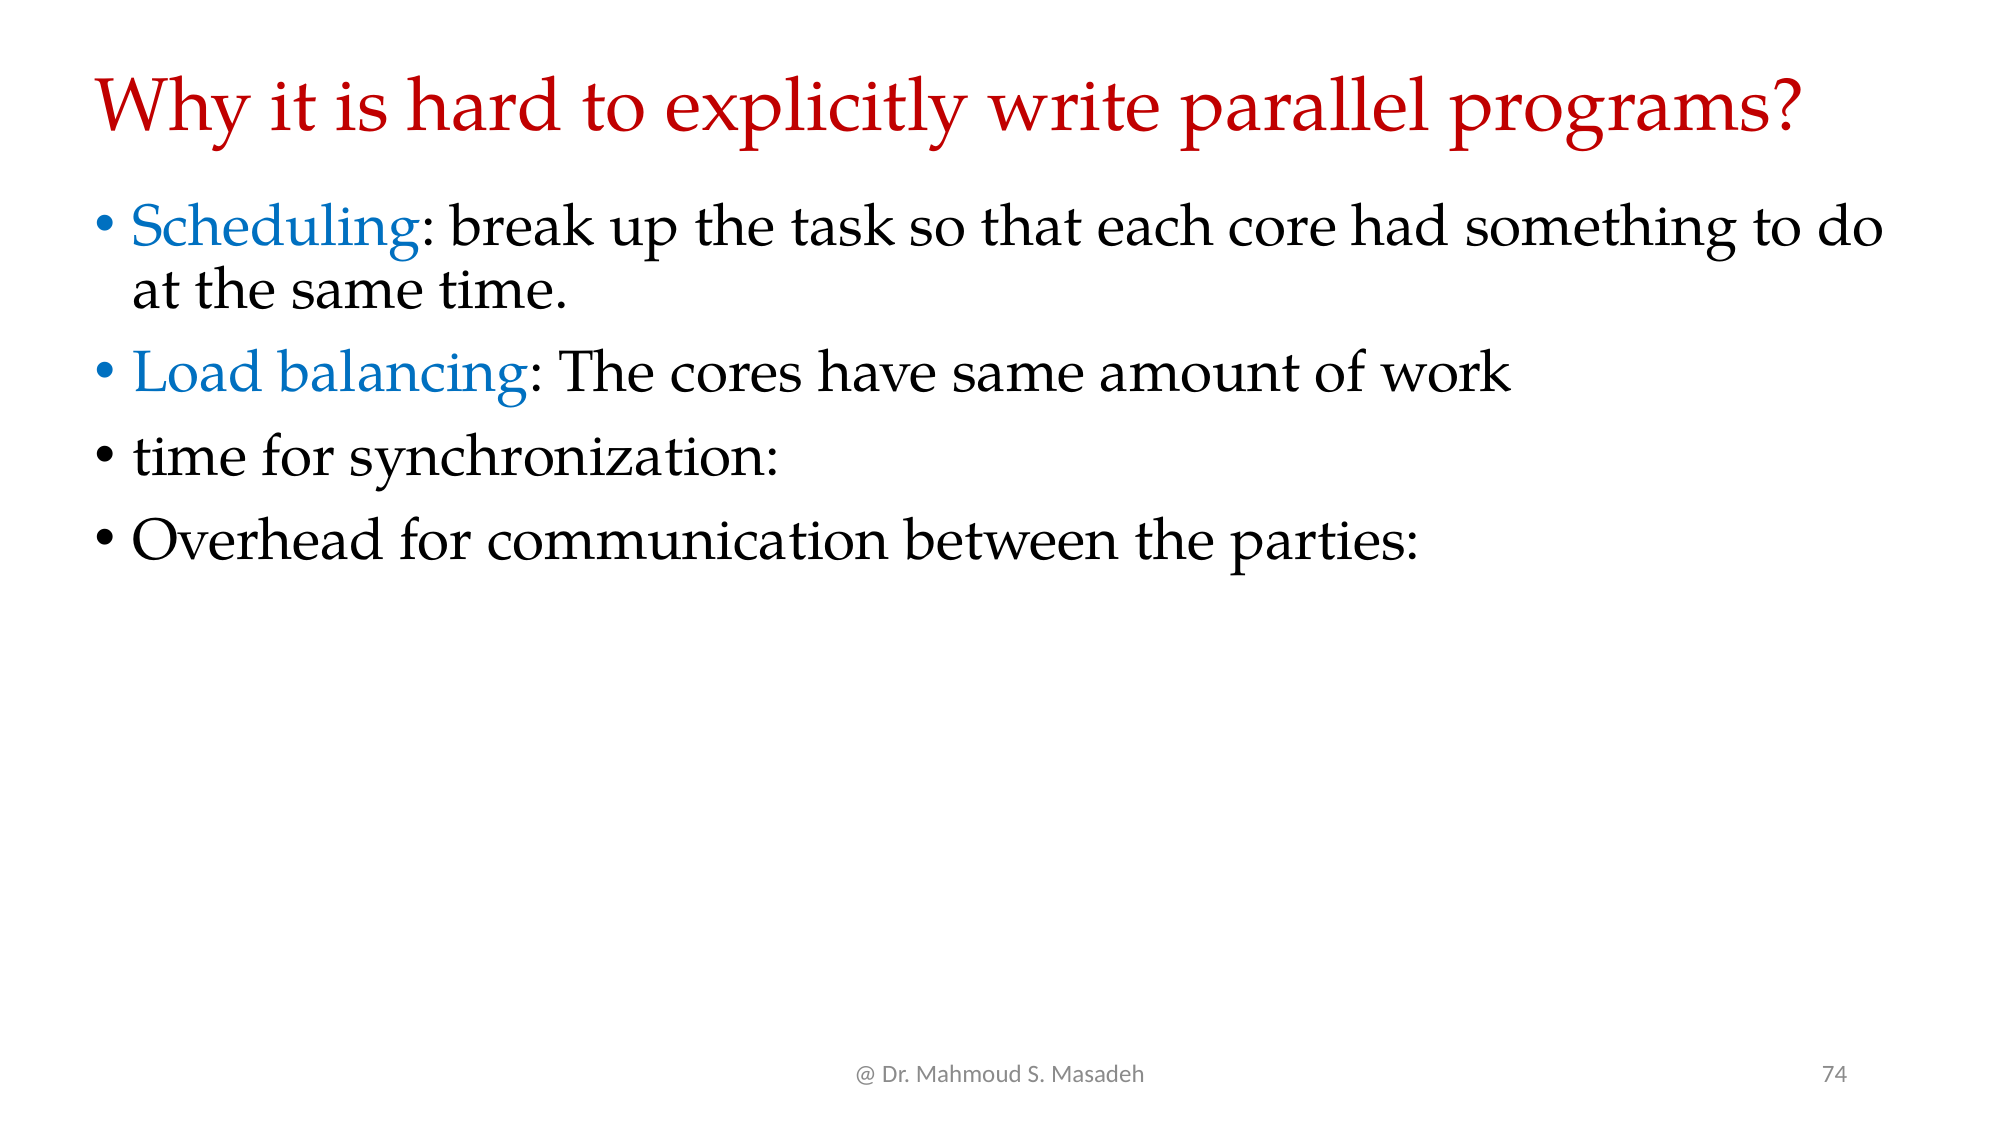

# Why it is hard to explicitly write parallel programs?
Scheduling: break up the task so that each core had something to do at the same time.
Load balancing: The cores have same amount of work
time for synchronization:
Overhead for communication between the parties:
@ Dr. Mahmoud S. Masadeh
74